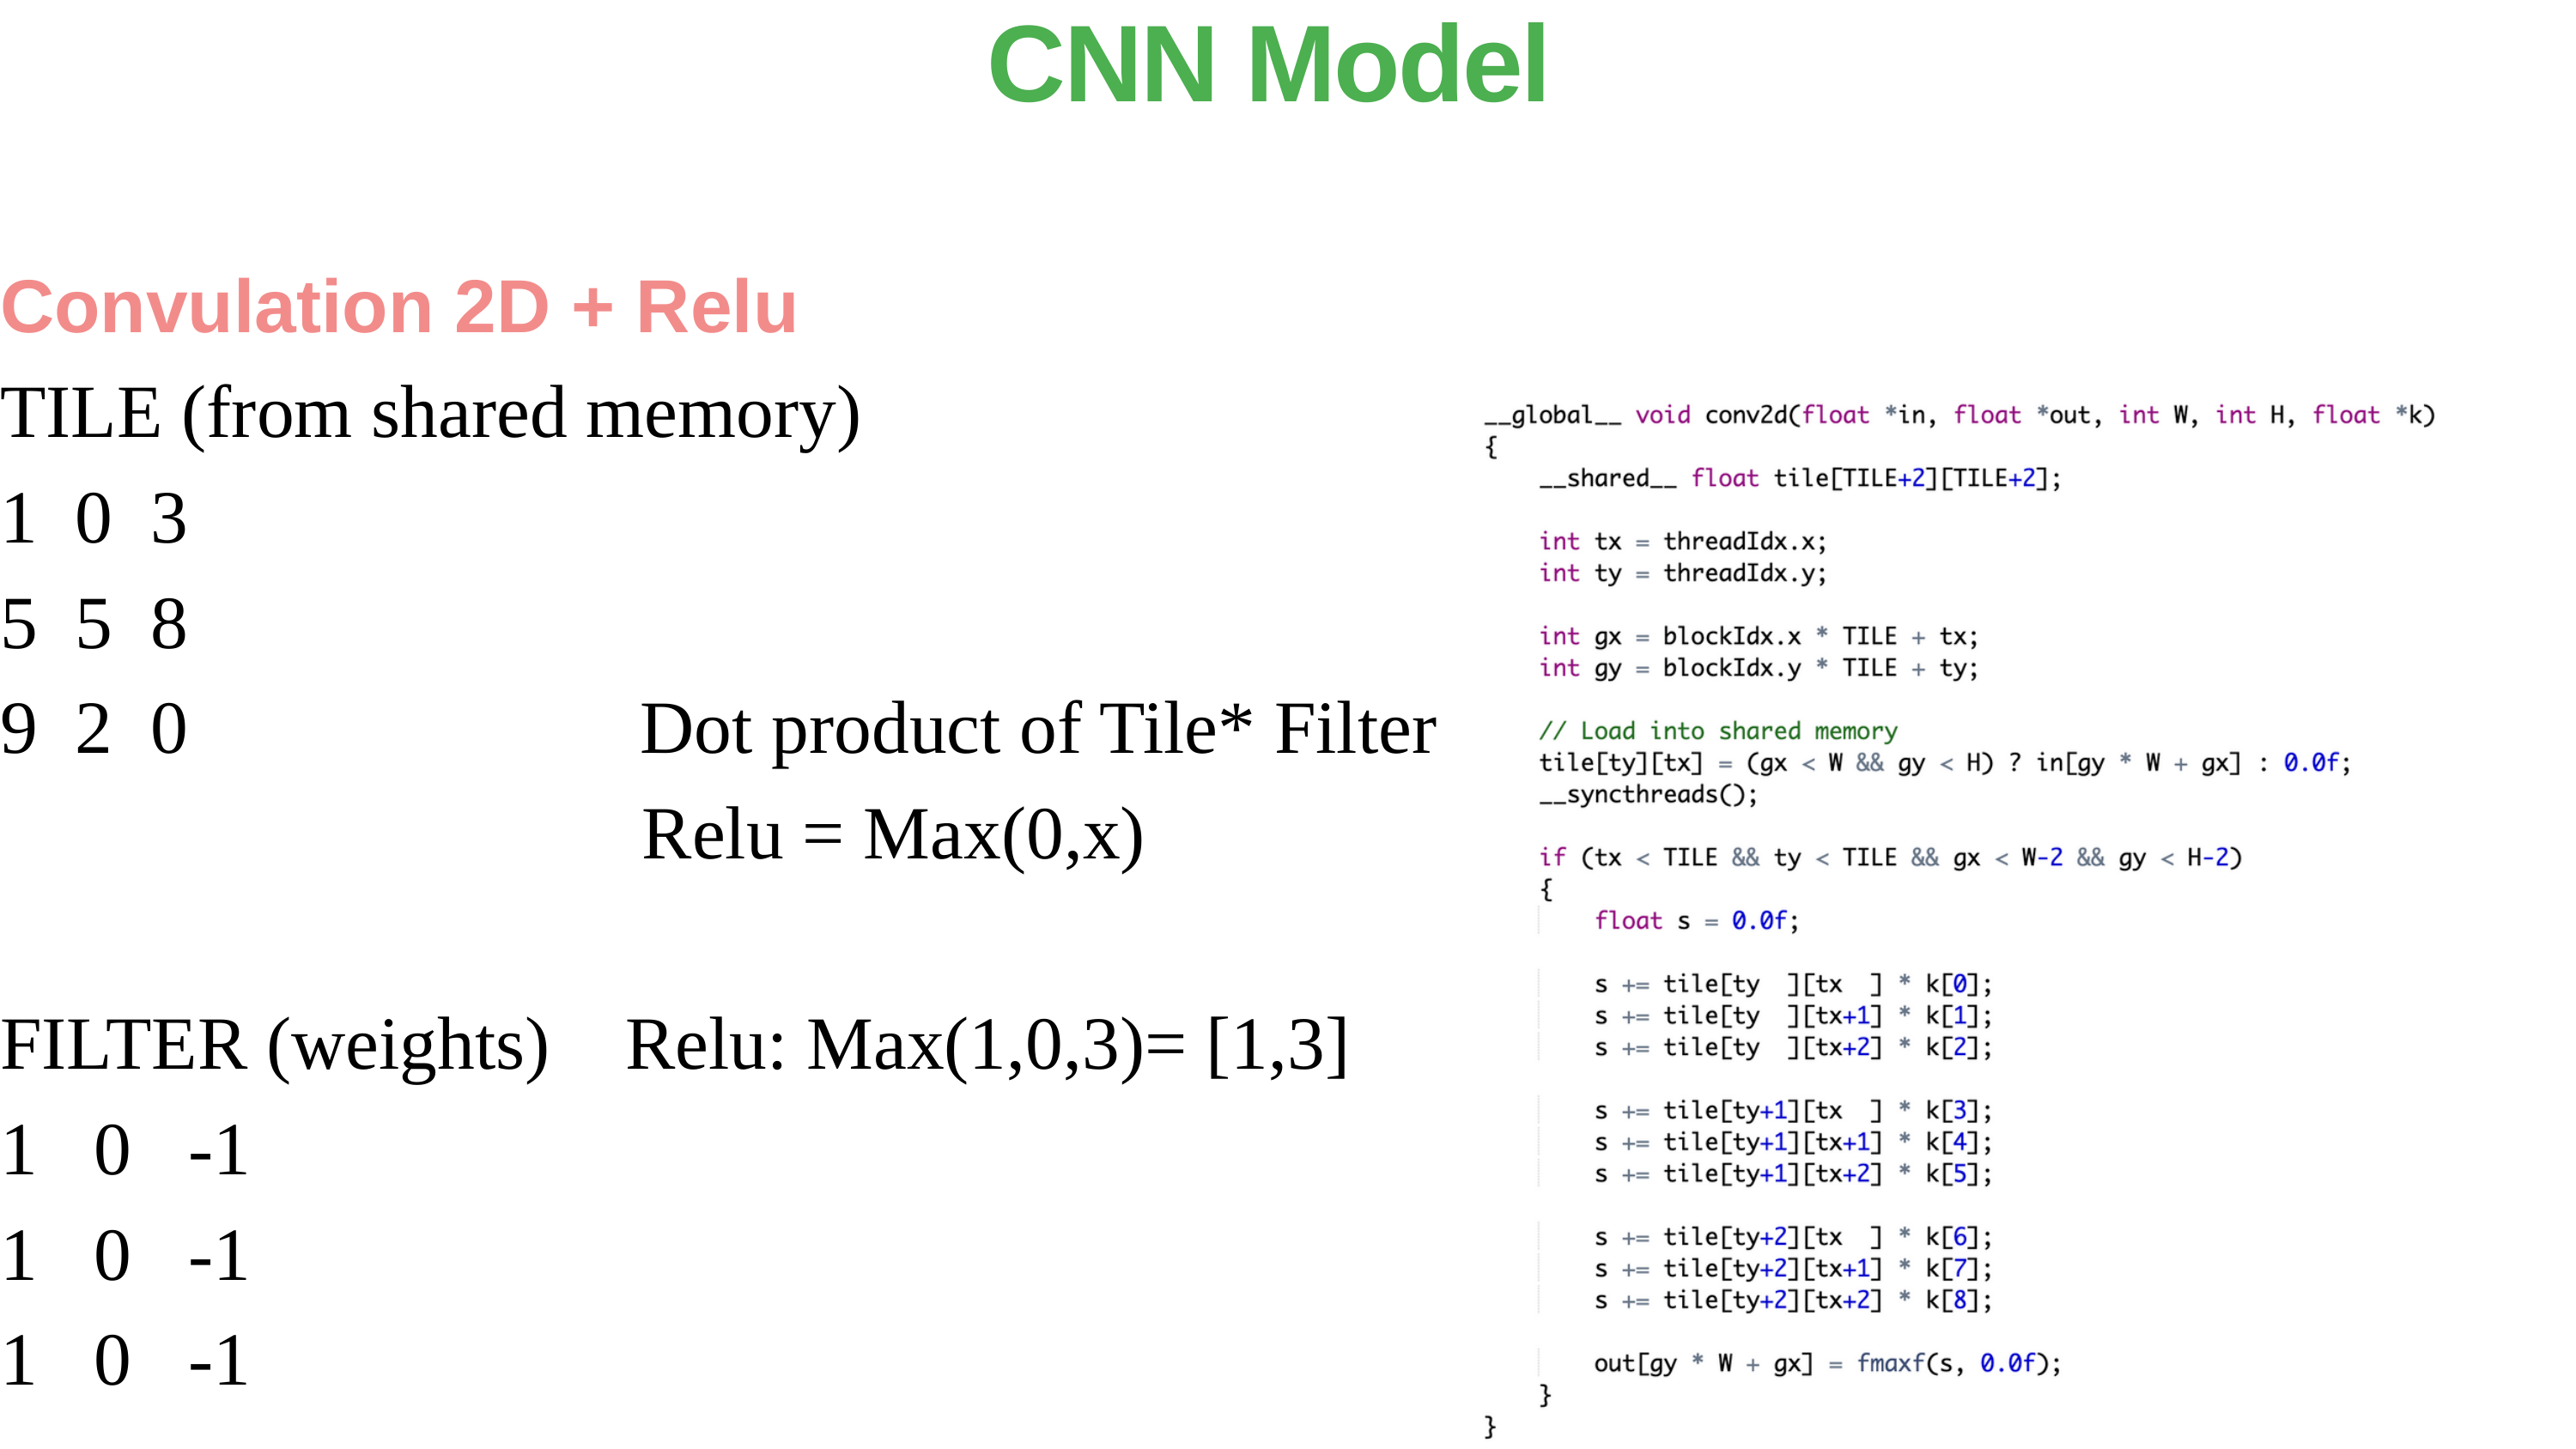

CNN Model
Convulation 2D + Relu
TILE (from shared memory)
1  0  3
5  5  8
9  2  0                        Dot product of Tile* Filter
                                  Relu = Max(0,x)

FILTER (weights)    Relu: Max(1,0,3)= [1,3]
1   0   -1
1   0   -1
1   0   -1